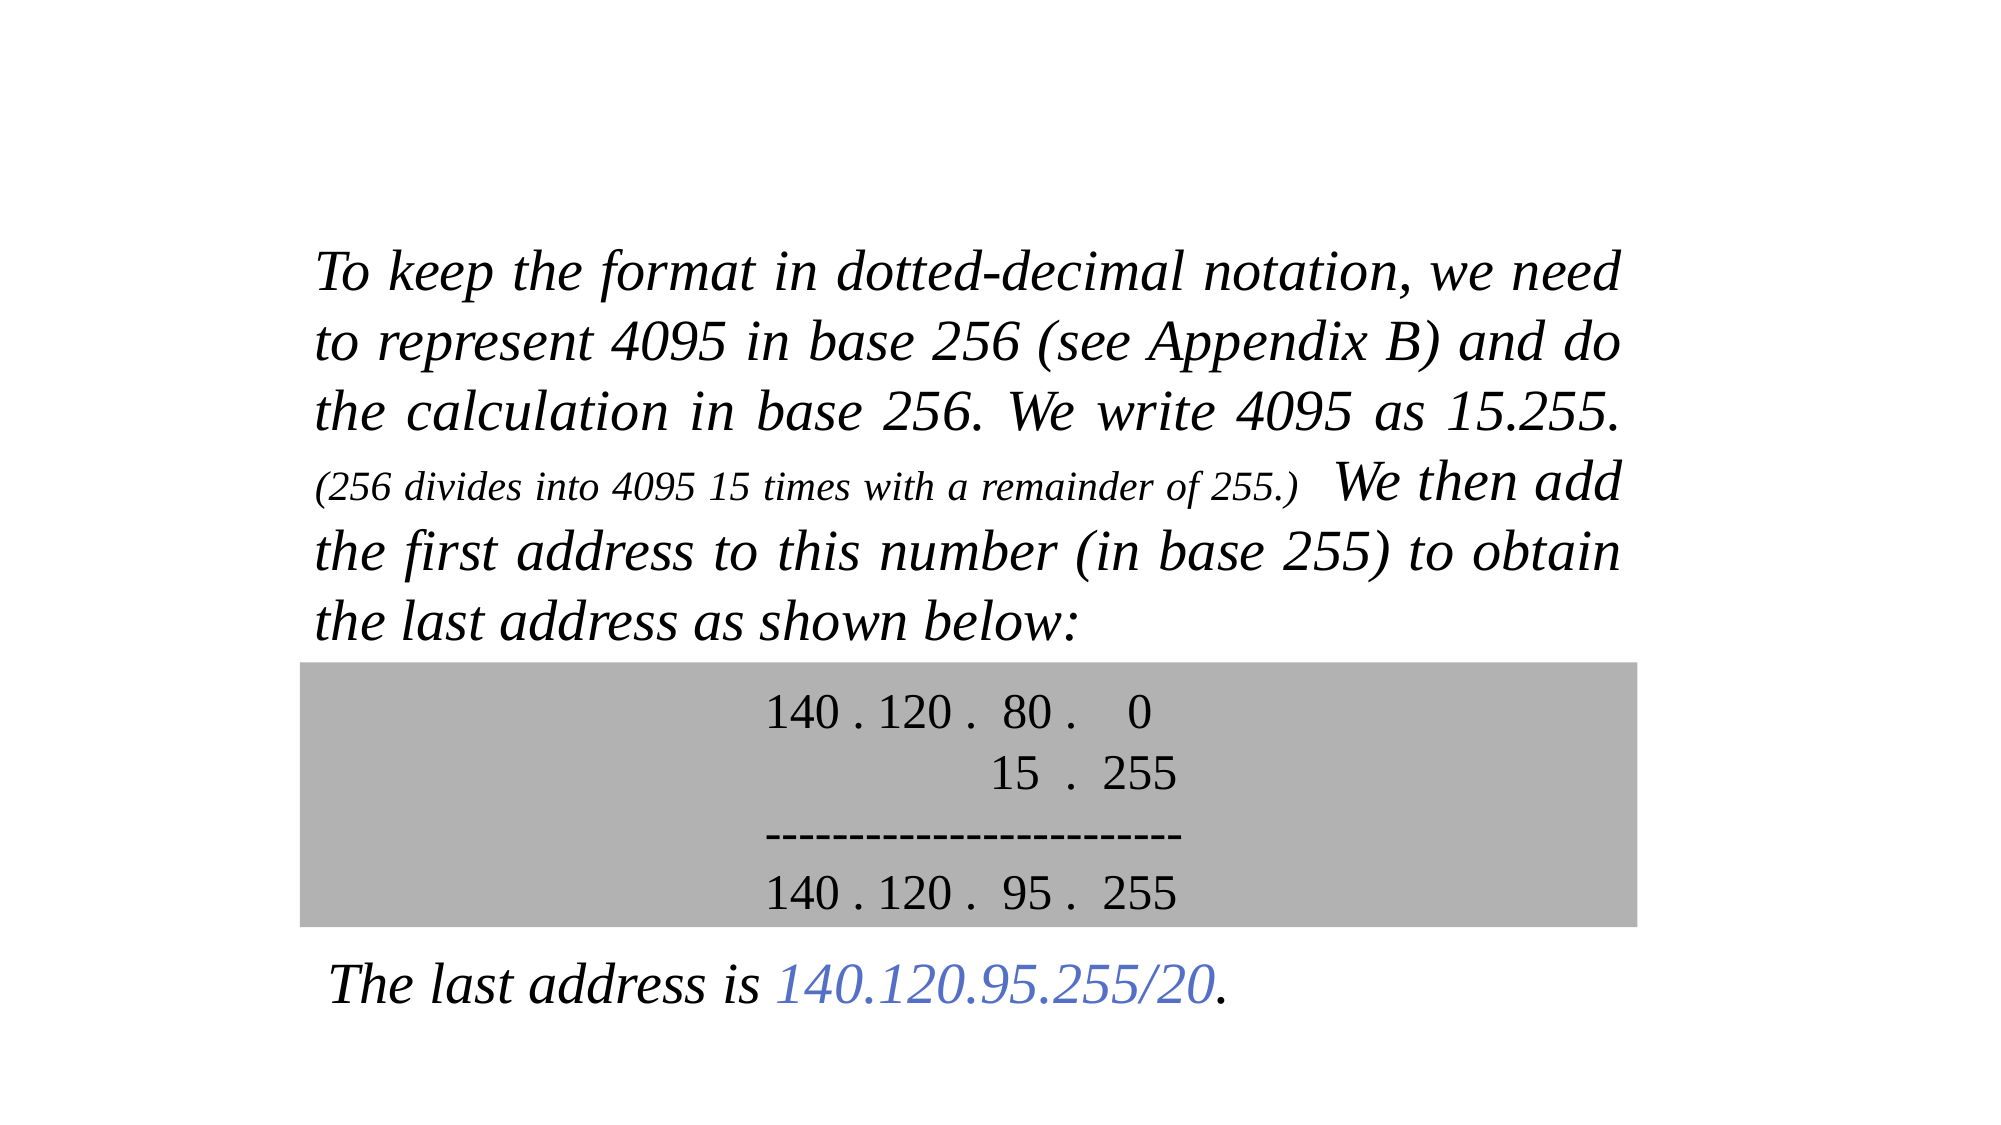

To keep the format in dotted-decimal notation, we need to represent 4095 in base 256 (see Appendix B) and do the calculation in base 256. We write 4095 as 15.255. (256 divides into 4095 15 times with a remainder of 255.)  We then add the first address to this number (in base 255) to obtain the last address as shown below:
			140 . 120 .  80 .    0
		  	       	      15  .  255
			-------------------------
			140 . 120 .  95 .  255
The last address is 140.120.95.255/20.